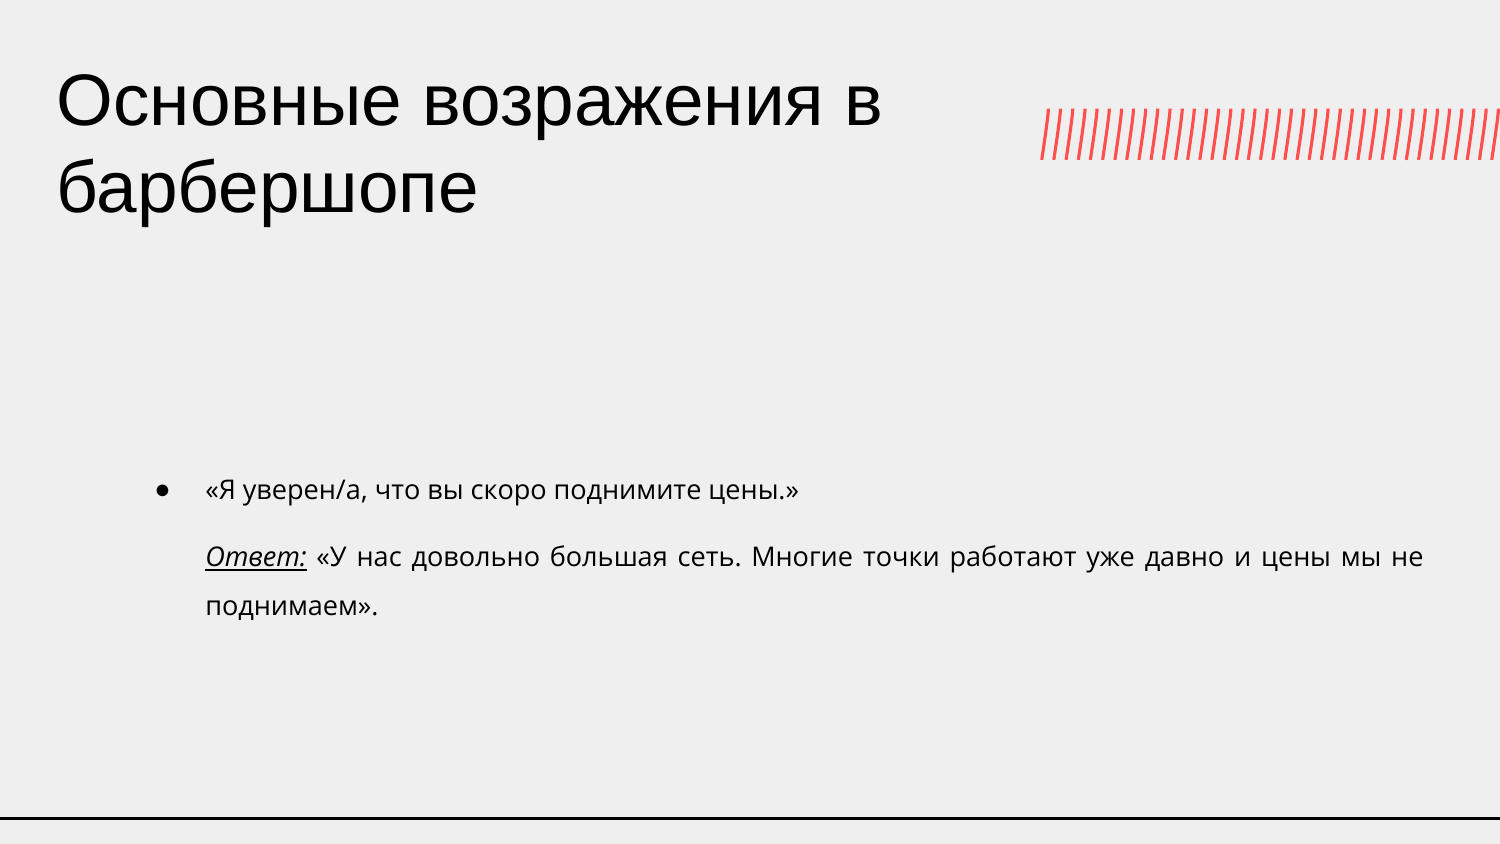

# Основные возражения в барбершопе

«Я уверен/а, что вы скоро поднимите цены.»
Ответ: «У нас довольно большая сеть. Многие точки работают уже давно и цены мы не поднимаем».